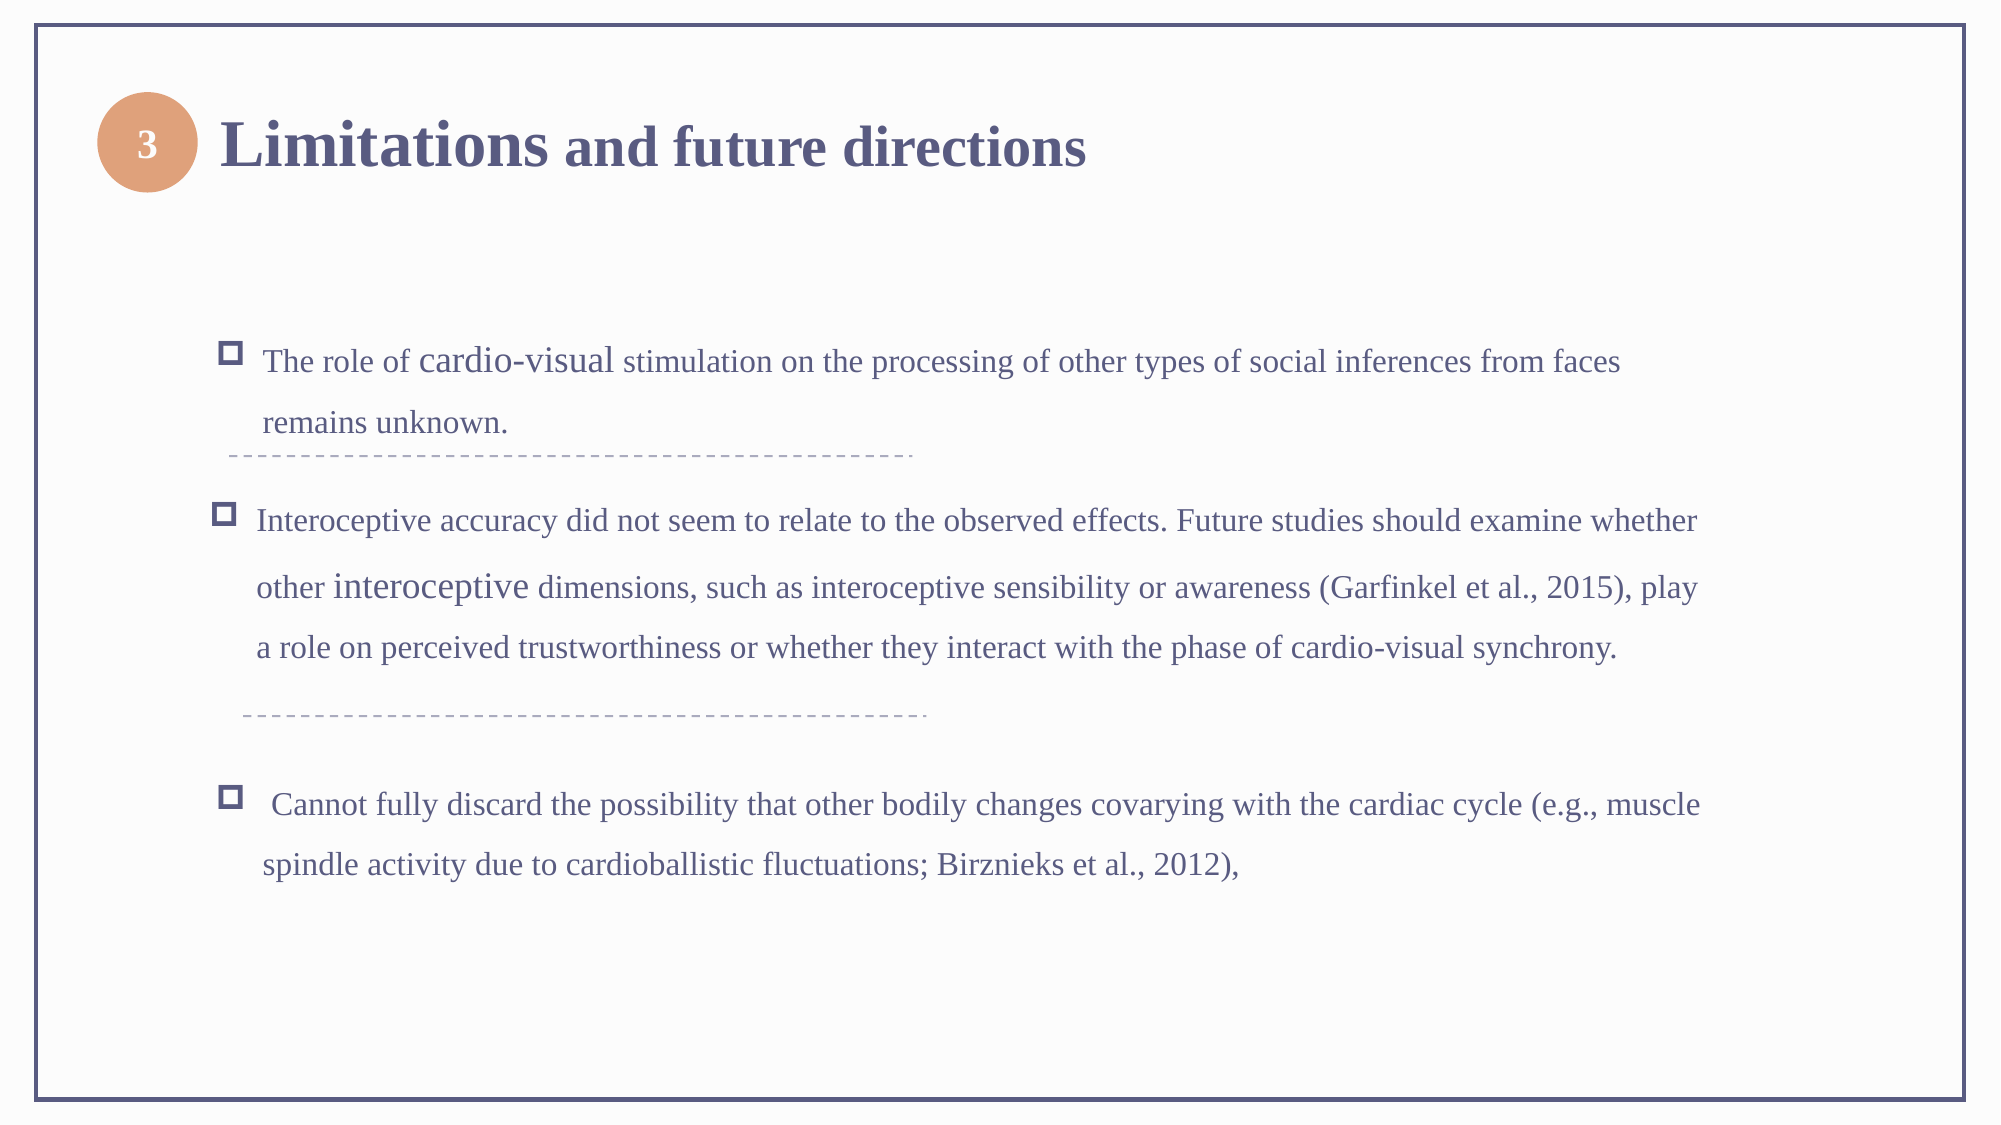

3
Limitations and future directions
The role of cardio-visual stimulation on the processing of other types of social inferences from faces remains unknown.
Interoceptive accuracy did not seem to relate to the observed effects. Future studies should examine whether other interoceptive dimensions, such as interoceptive sensibility or awareness (Garfinkel et al., 2015), play a role on perceived trustworthiness or whether they interact with the phase of cardio-visual synchrony.
 Cannot fully discard the possibility that other bodily changes covarying with the cardiac cycle (e.g., muscle spindle activity due to cardioballistic fluctuations; Birznieks et al., 2012),